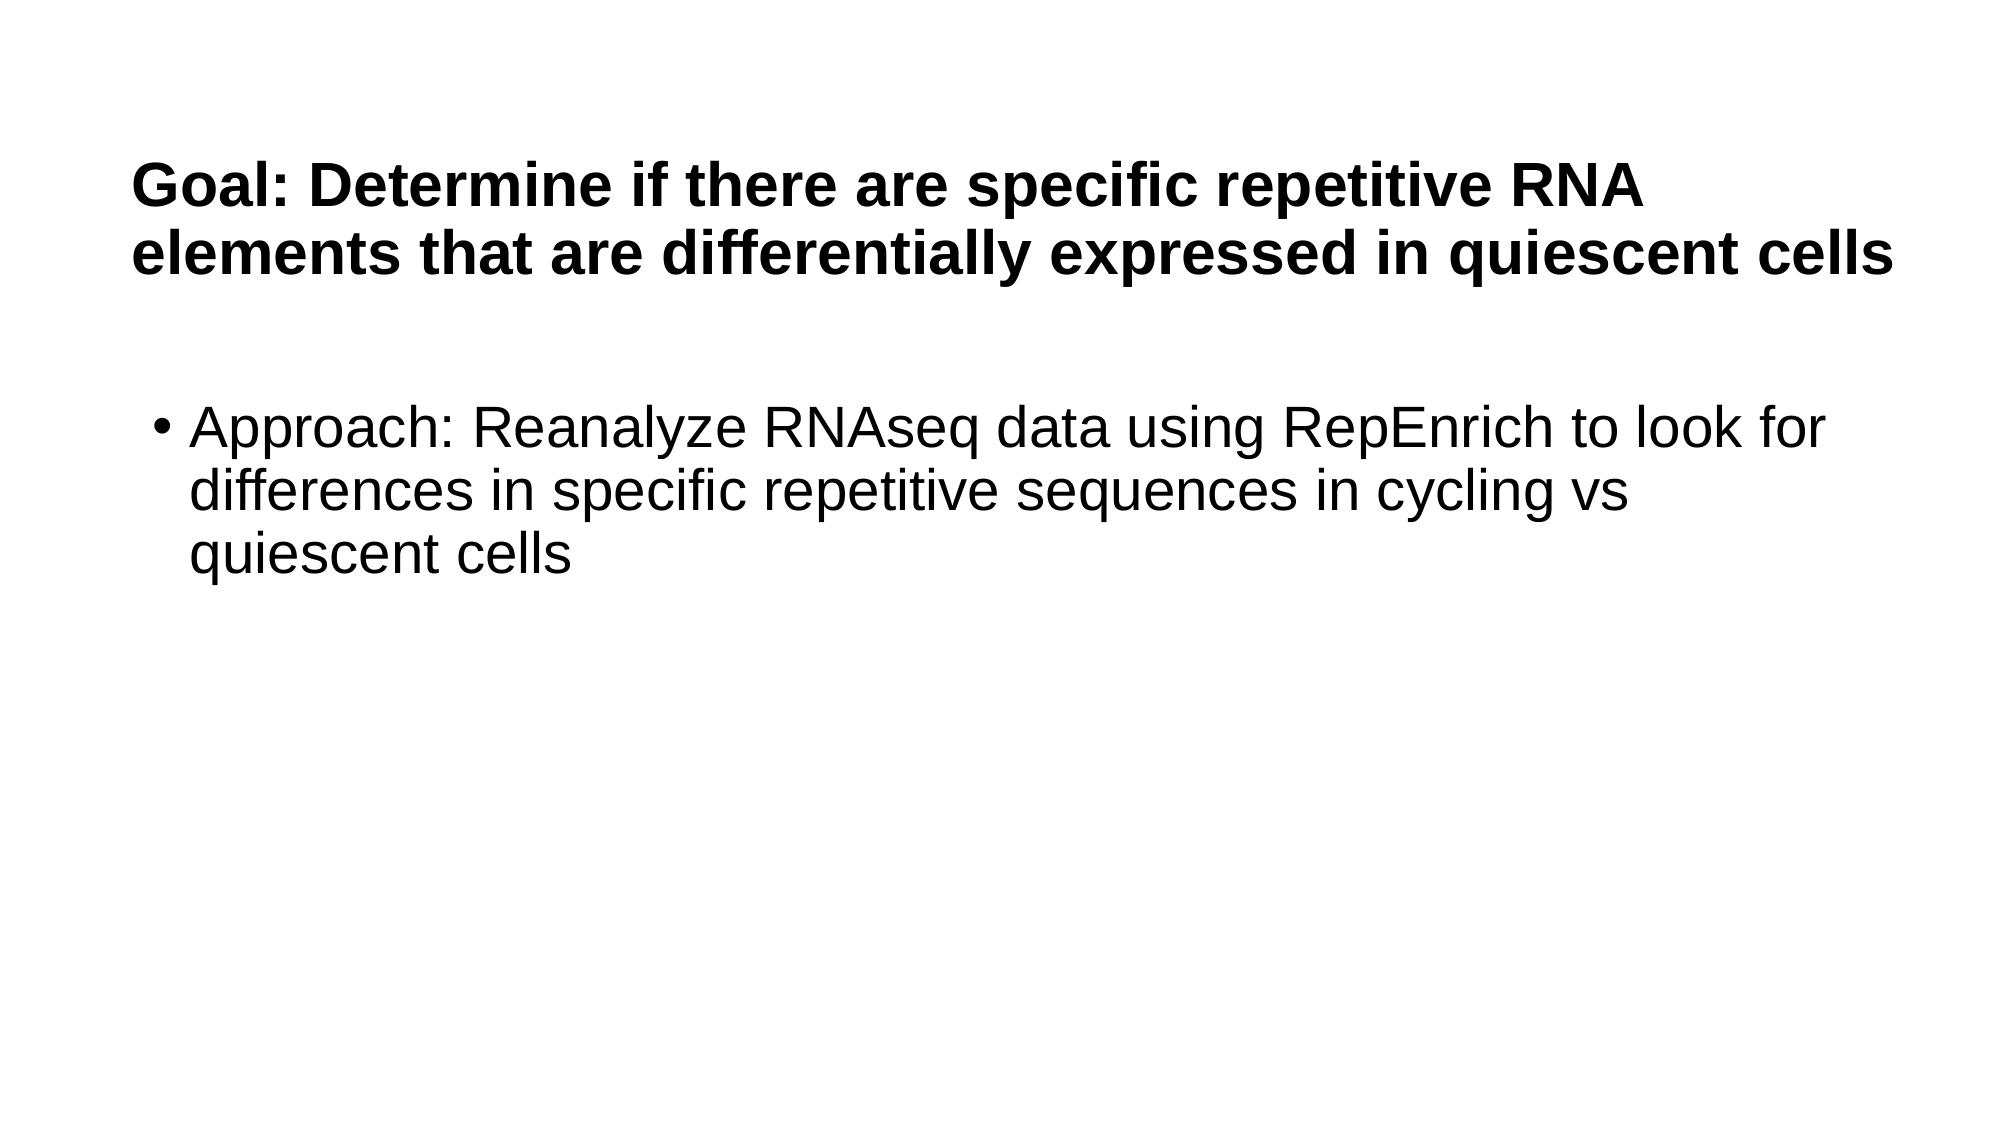

# Goal: Determine if there are specific repetitive RNA elements that are differentially expressed in quiescent cells

Approach: Reanalyze RNAseq data using RepEnrich to look for differences in specific repetitive sequences in cycling vs quiescent cells